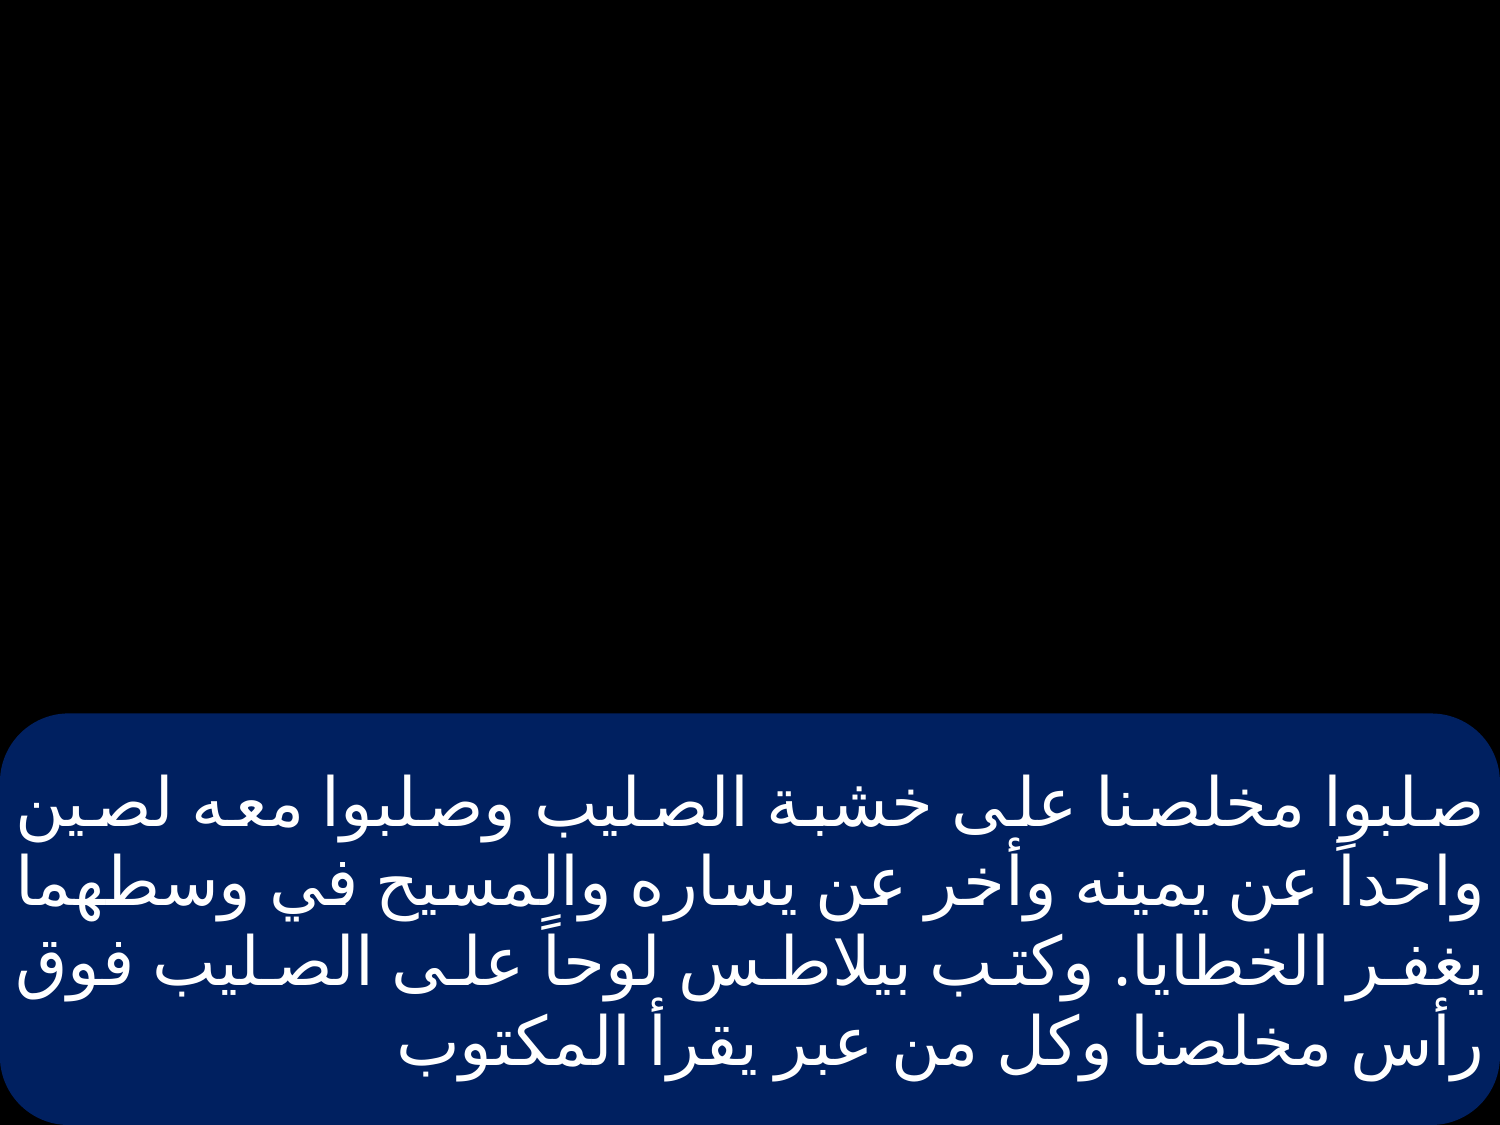

# صلبوا مخلصنا على خشبة الصليب وصلبوا معه لصين واحداً عن يمينه وأخر عن يساره والمسيح في وسطهما يغفر الخطايا. وكتب بيلاطس لوحاً على الصليب فوق رأس مخلصنا وكل من عبر يقرأ المكتوب